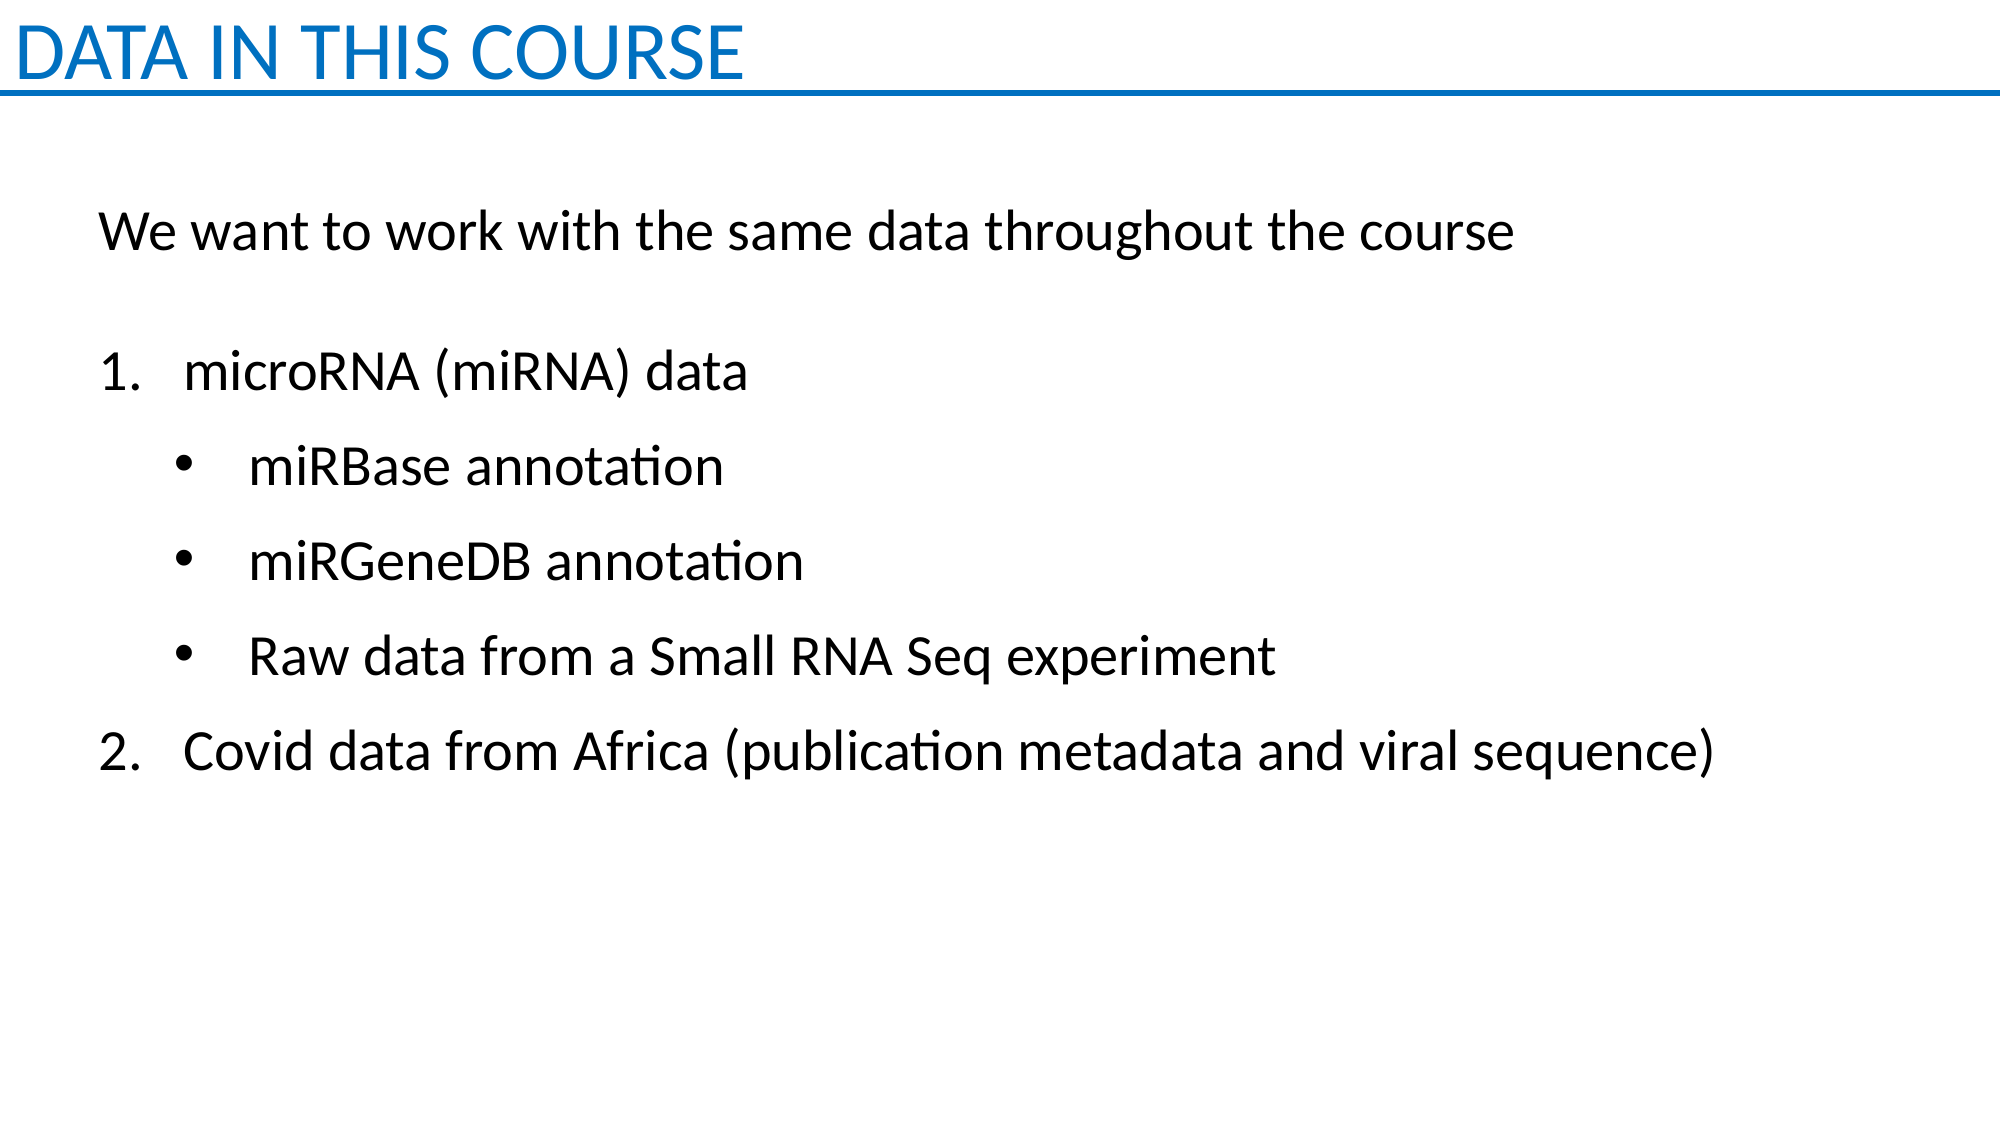

DATA IN THIS COURSE
We want to work with the same data throughout the course

microRNA (miRNA) data
miRBase annotation
miRGeneDB annotation
Raw data from a Small RNA Seq experiment
Covid data from Africa (publication metadata and viral sequence)